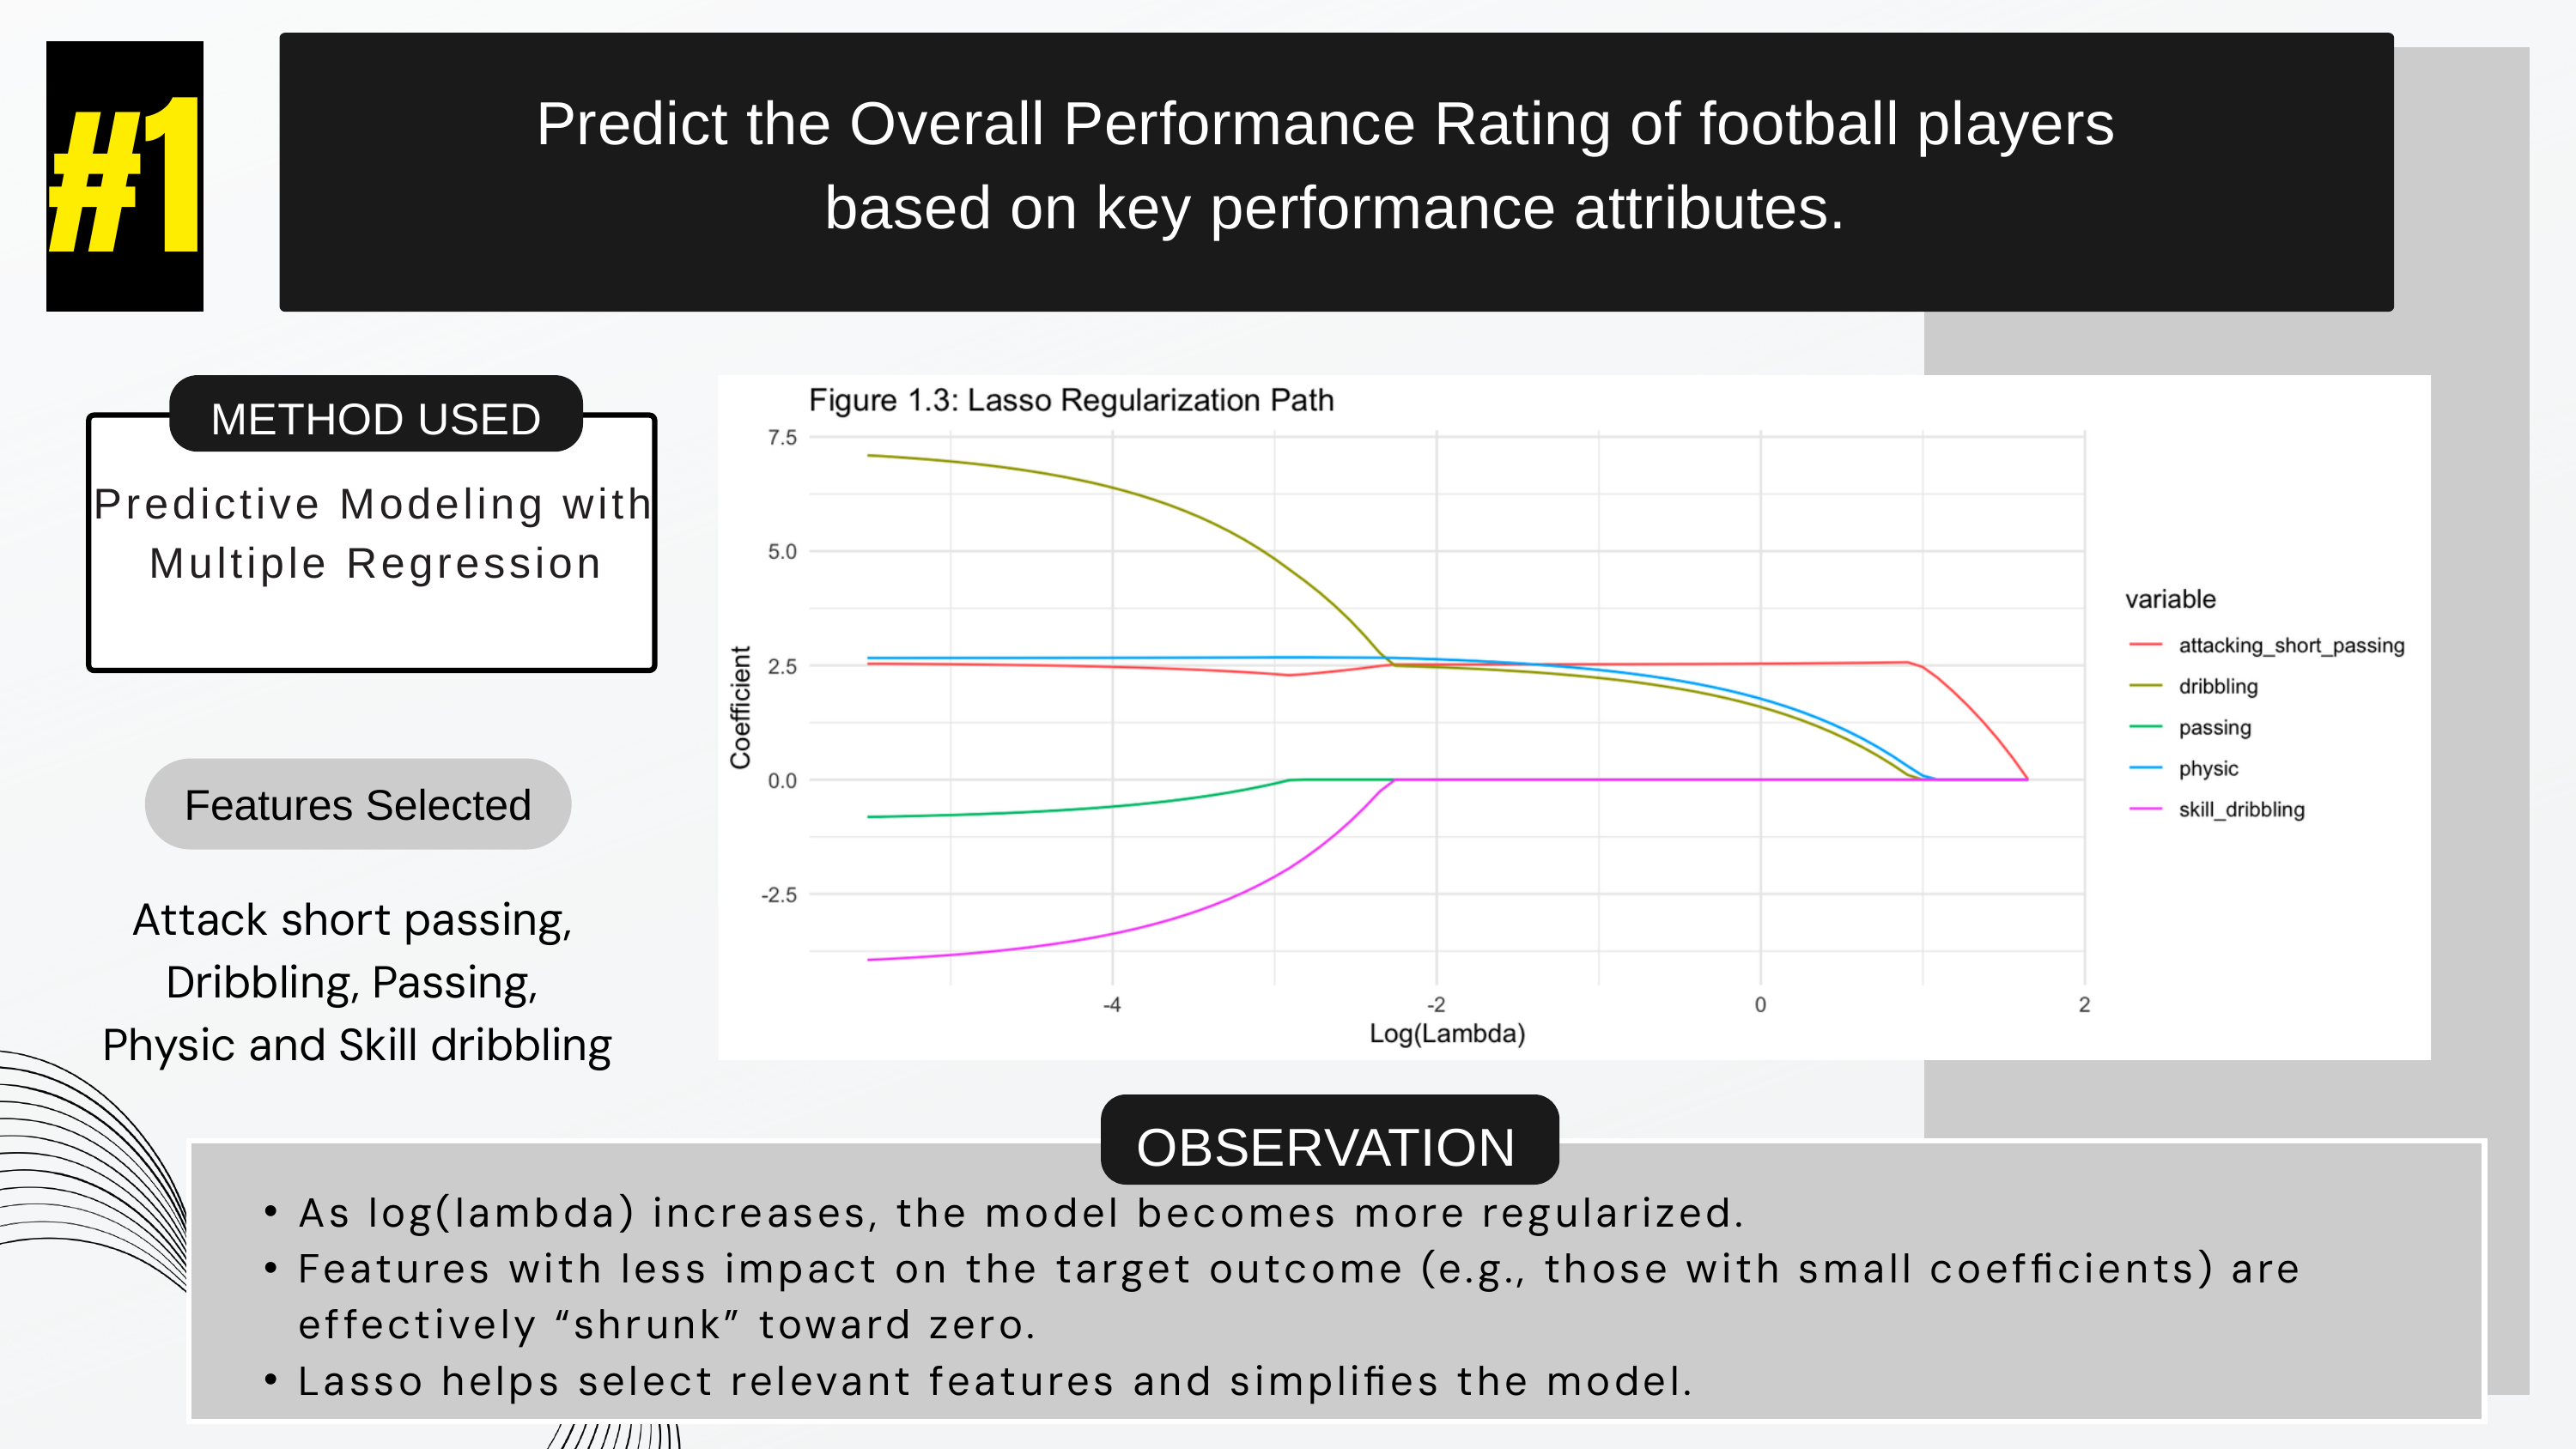

Predict the Overall Performance Rating of football players
based on key performance attributes.
#1

METHOD USED

Predictive Modeling with Multiple Regression

Features Selected
Attack short passing,
Dribbling, Passing,
Physic and Skill dribbling

OBSERVATION

As log(lambda) increases, the model becomes more regularized.
Features with less impact on the target outcome (e.g., those with small coefficients) are effectively “shrunk” toward zero.
Lasso helps select relevant features and simplifies the model.